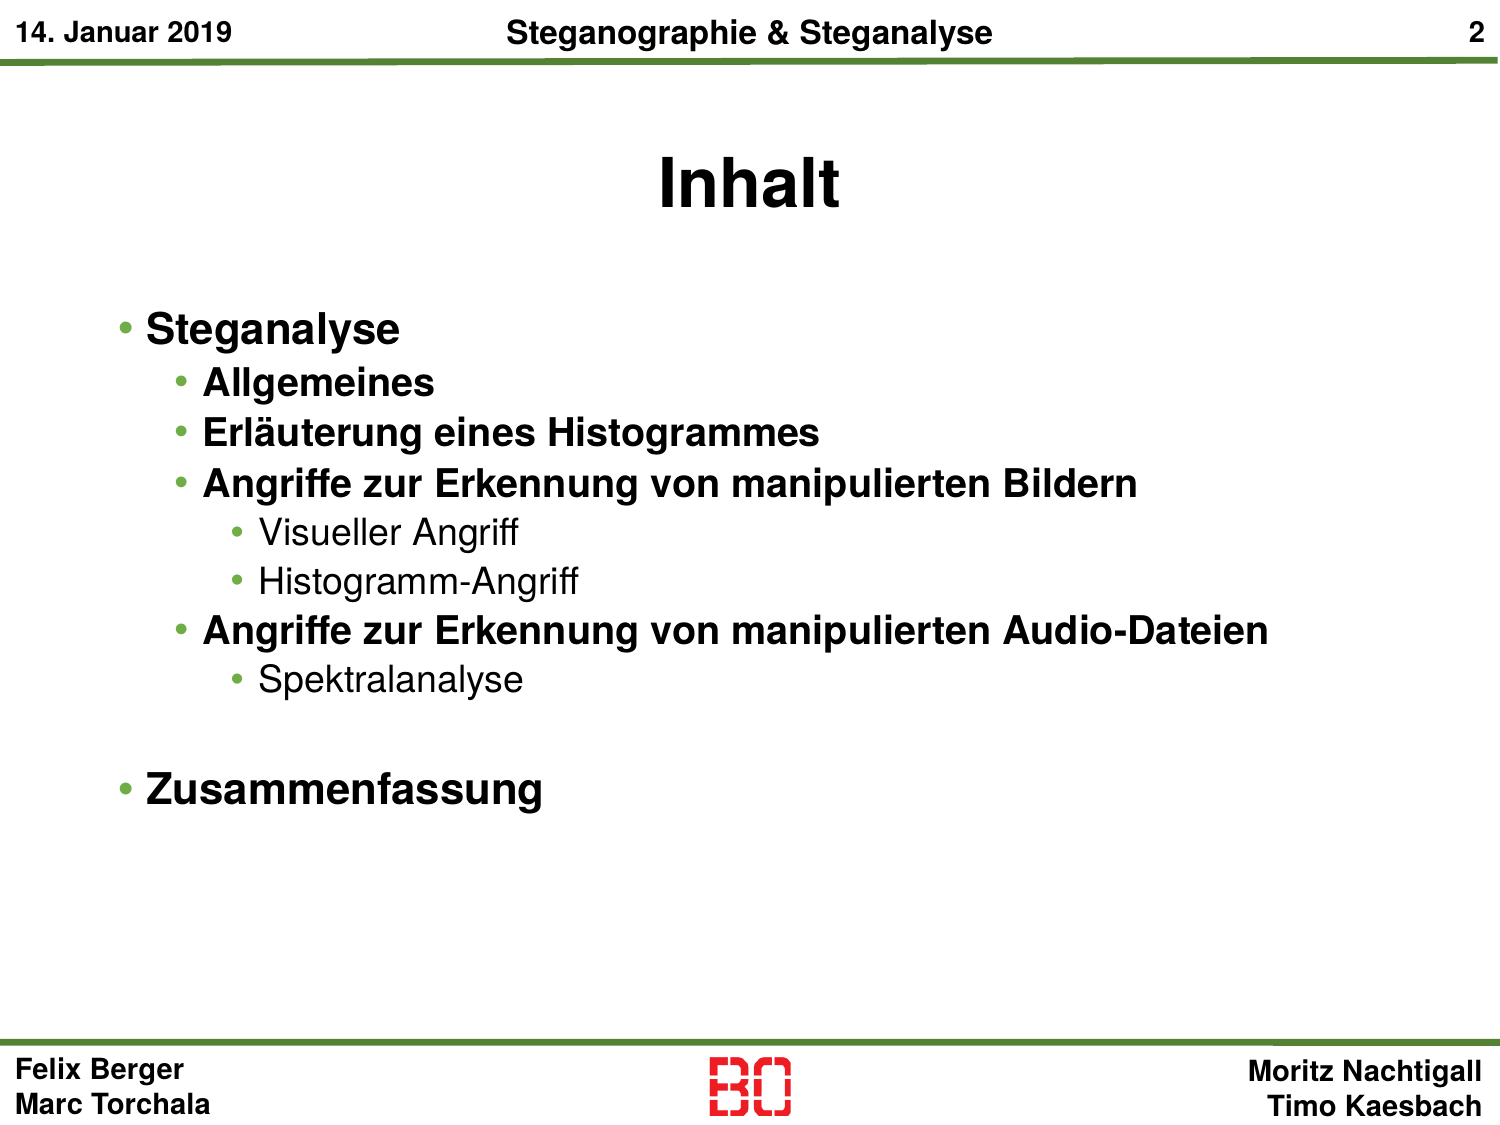

# Inhalt
Steganalyse
Allgemeines
Erläuterung eines Histogrammes
Angriffe zur Erkennung von manipulierten Bildern
Visueller Angriff
Histogramm-Angriff
Angriffe zur Erkennung von manipulierten Audio-Dateien
Spektralanalyse

Zusammenfassung